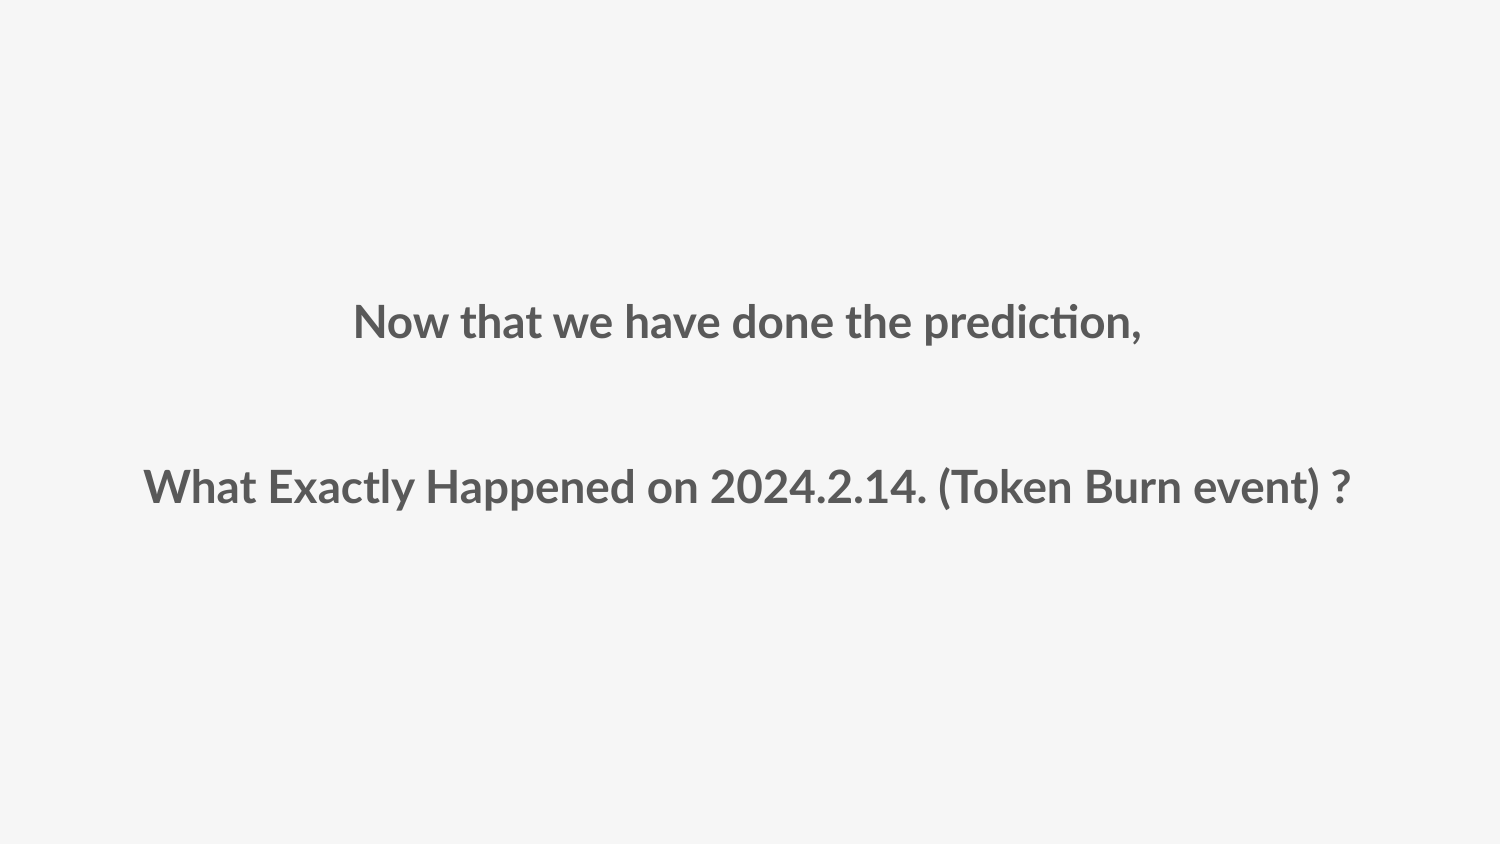

Now that we have done the prediction,

What Exactly Happened on 2024.2.14. (Token Burn event) ?